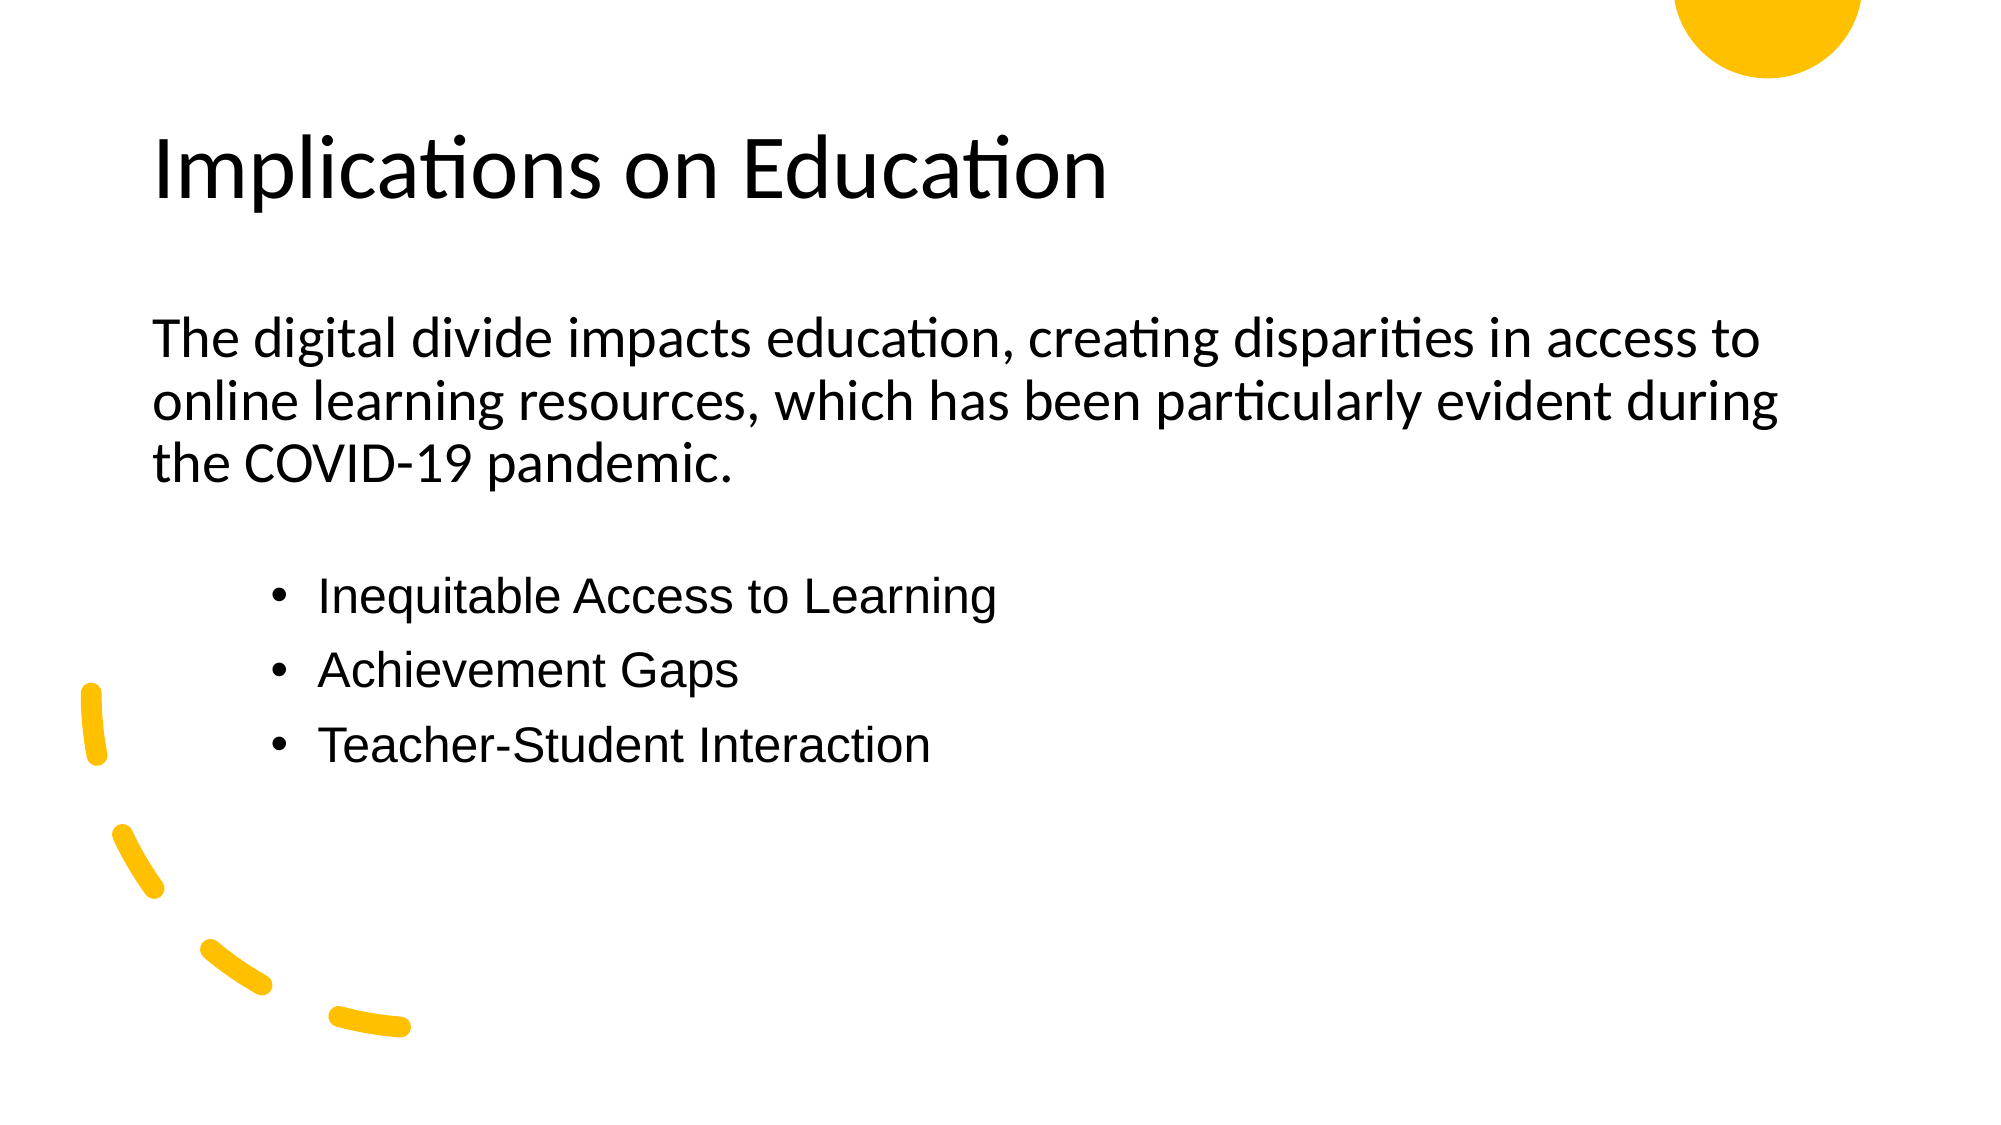

# Implications on Education
The digital divide impacts education, creating disparities in access to online learning resources, which has been particularly evident during the COVID-19 pandemic.

Inequitable Access to Learning
Achievement Gaps
Teacher-Student Interaction